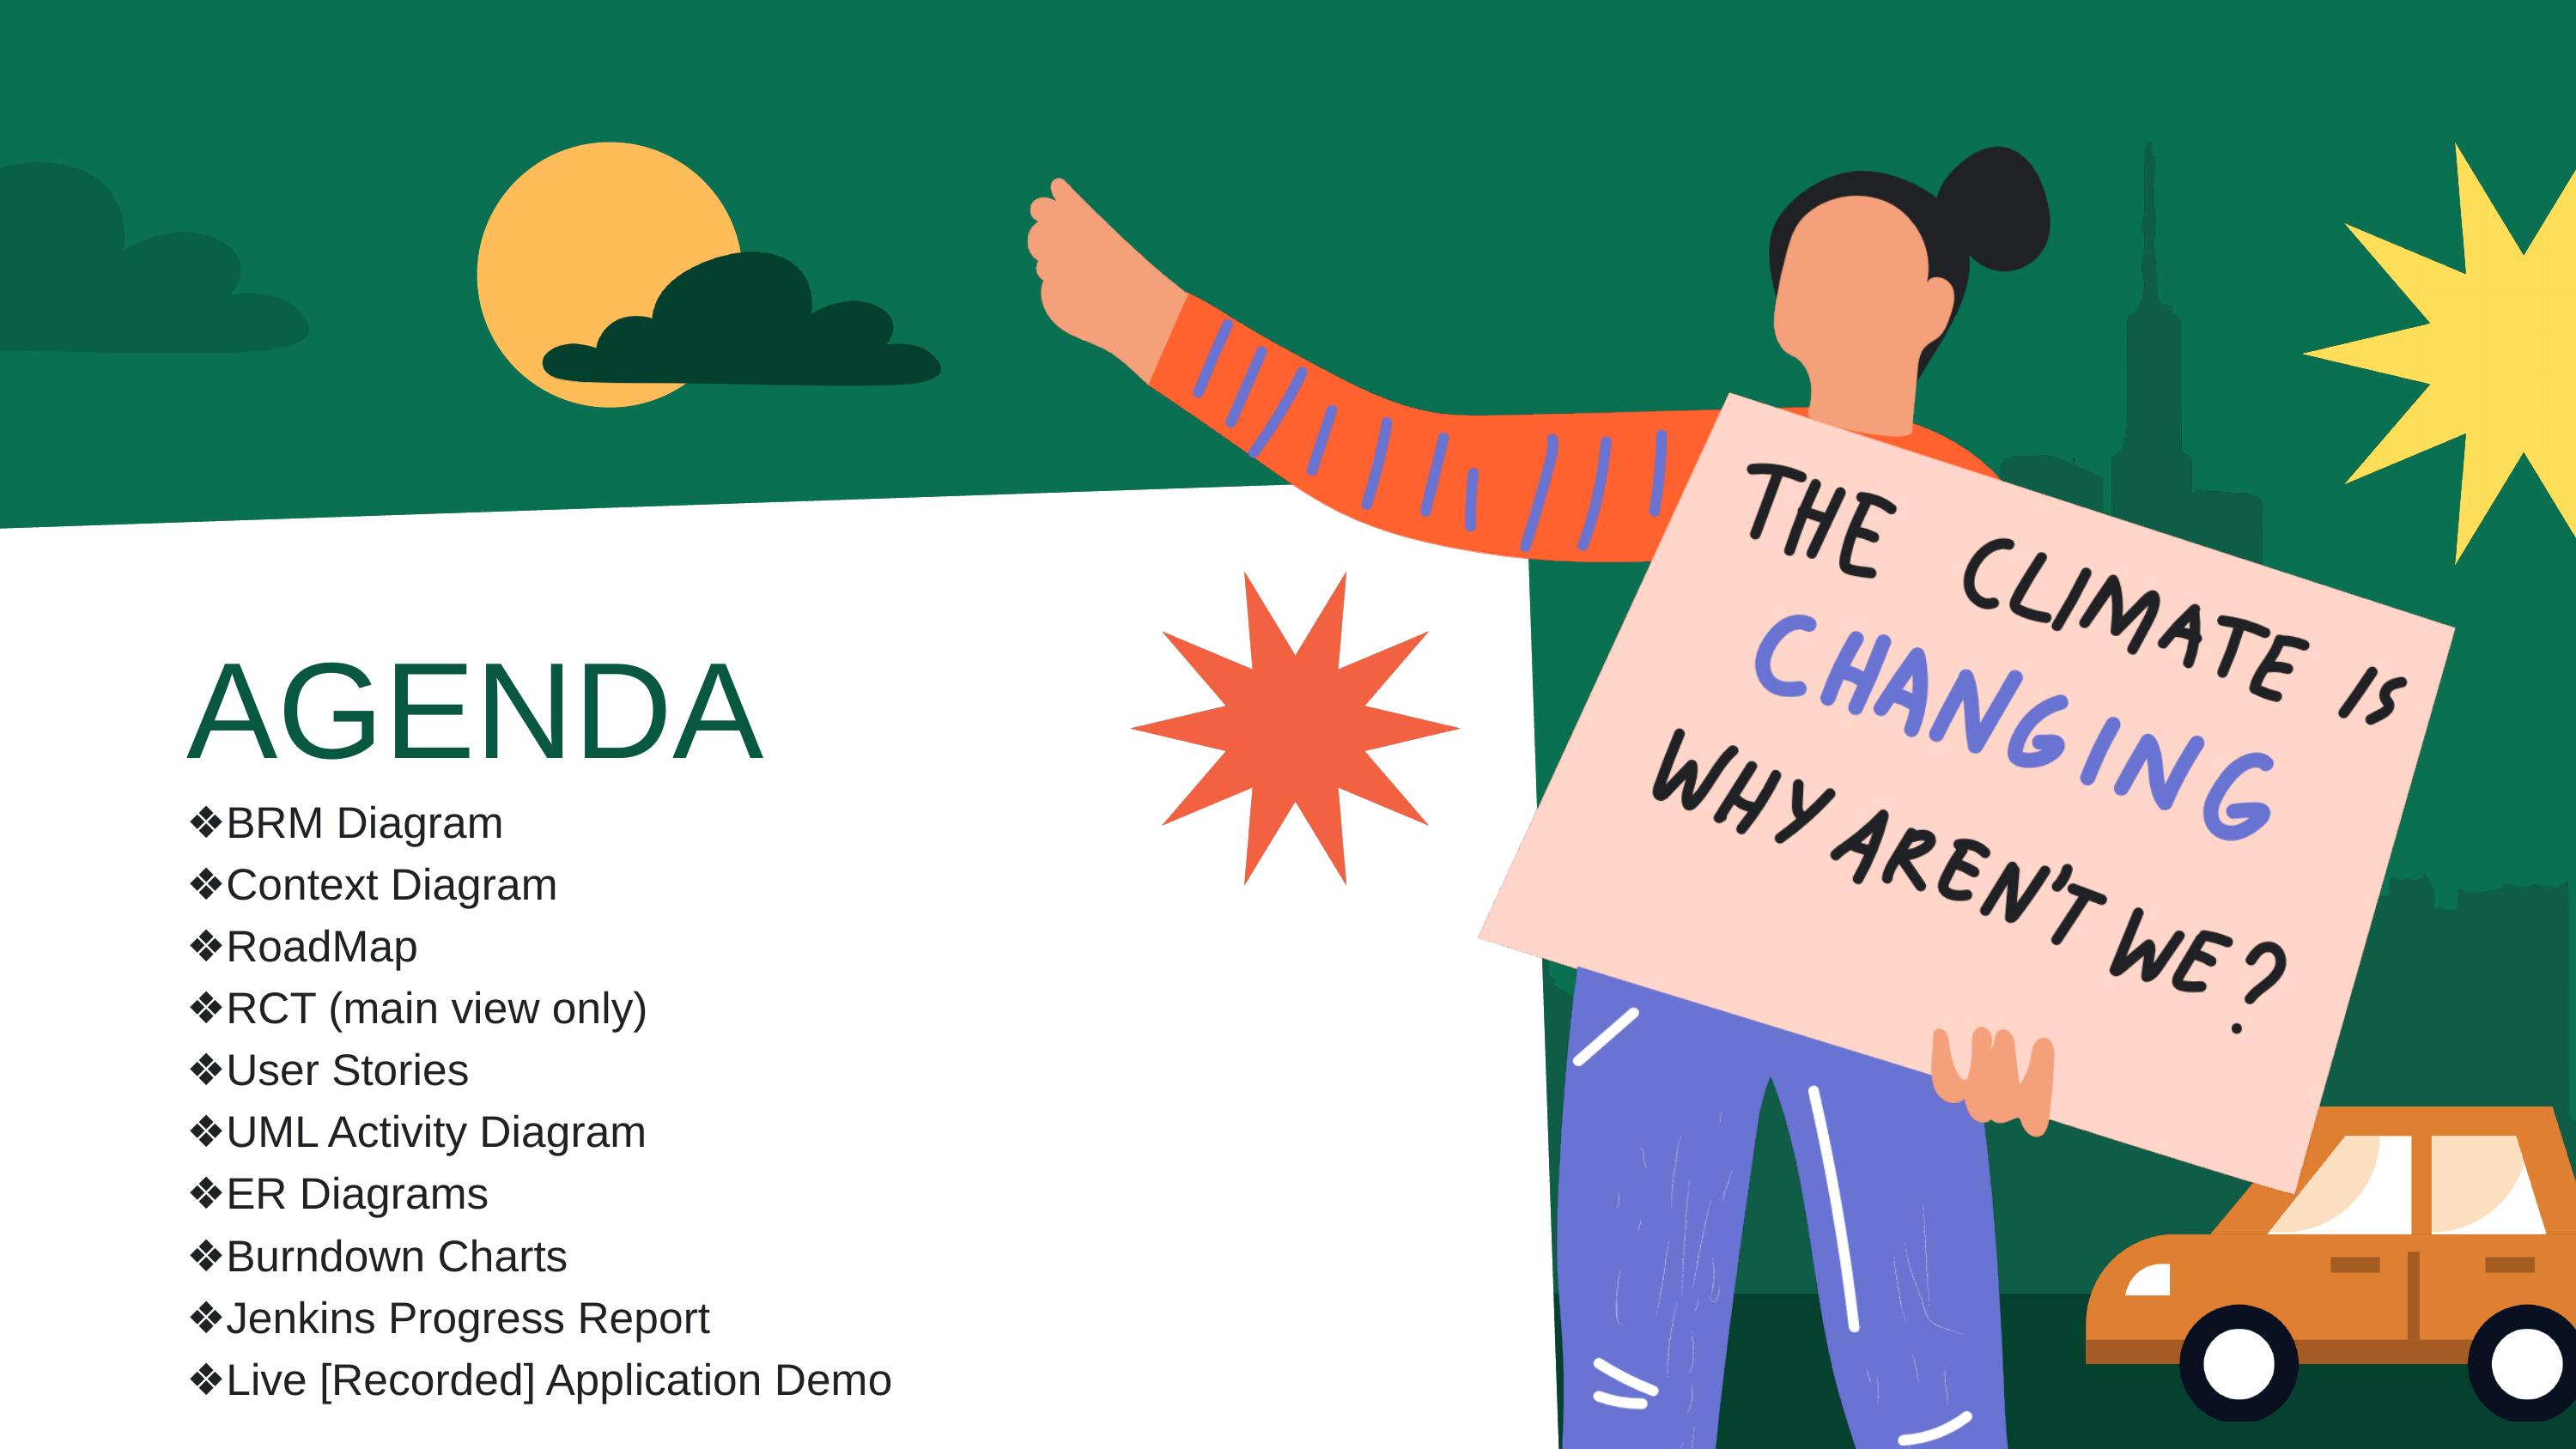

AGENDA
❖BRM Diagram
❖Context Diagram
❖RoadMap
❖RCT (main view only)
❖User Stories
❖UML Activity Diagram
❖ER Diagrams
❖Burndown Charts
❖Jenkins Progress Report
❖Live [Recorded] Application Demo